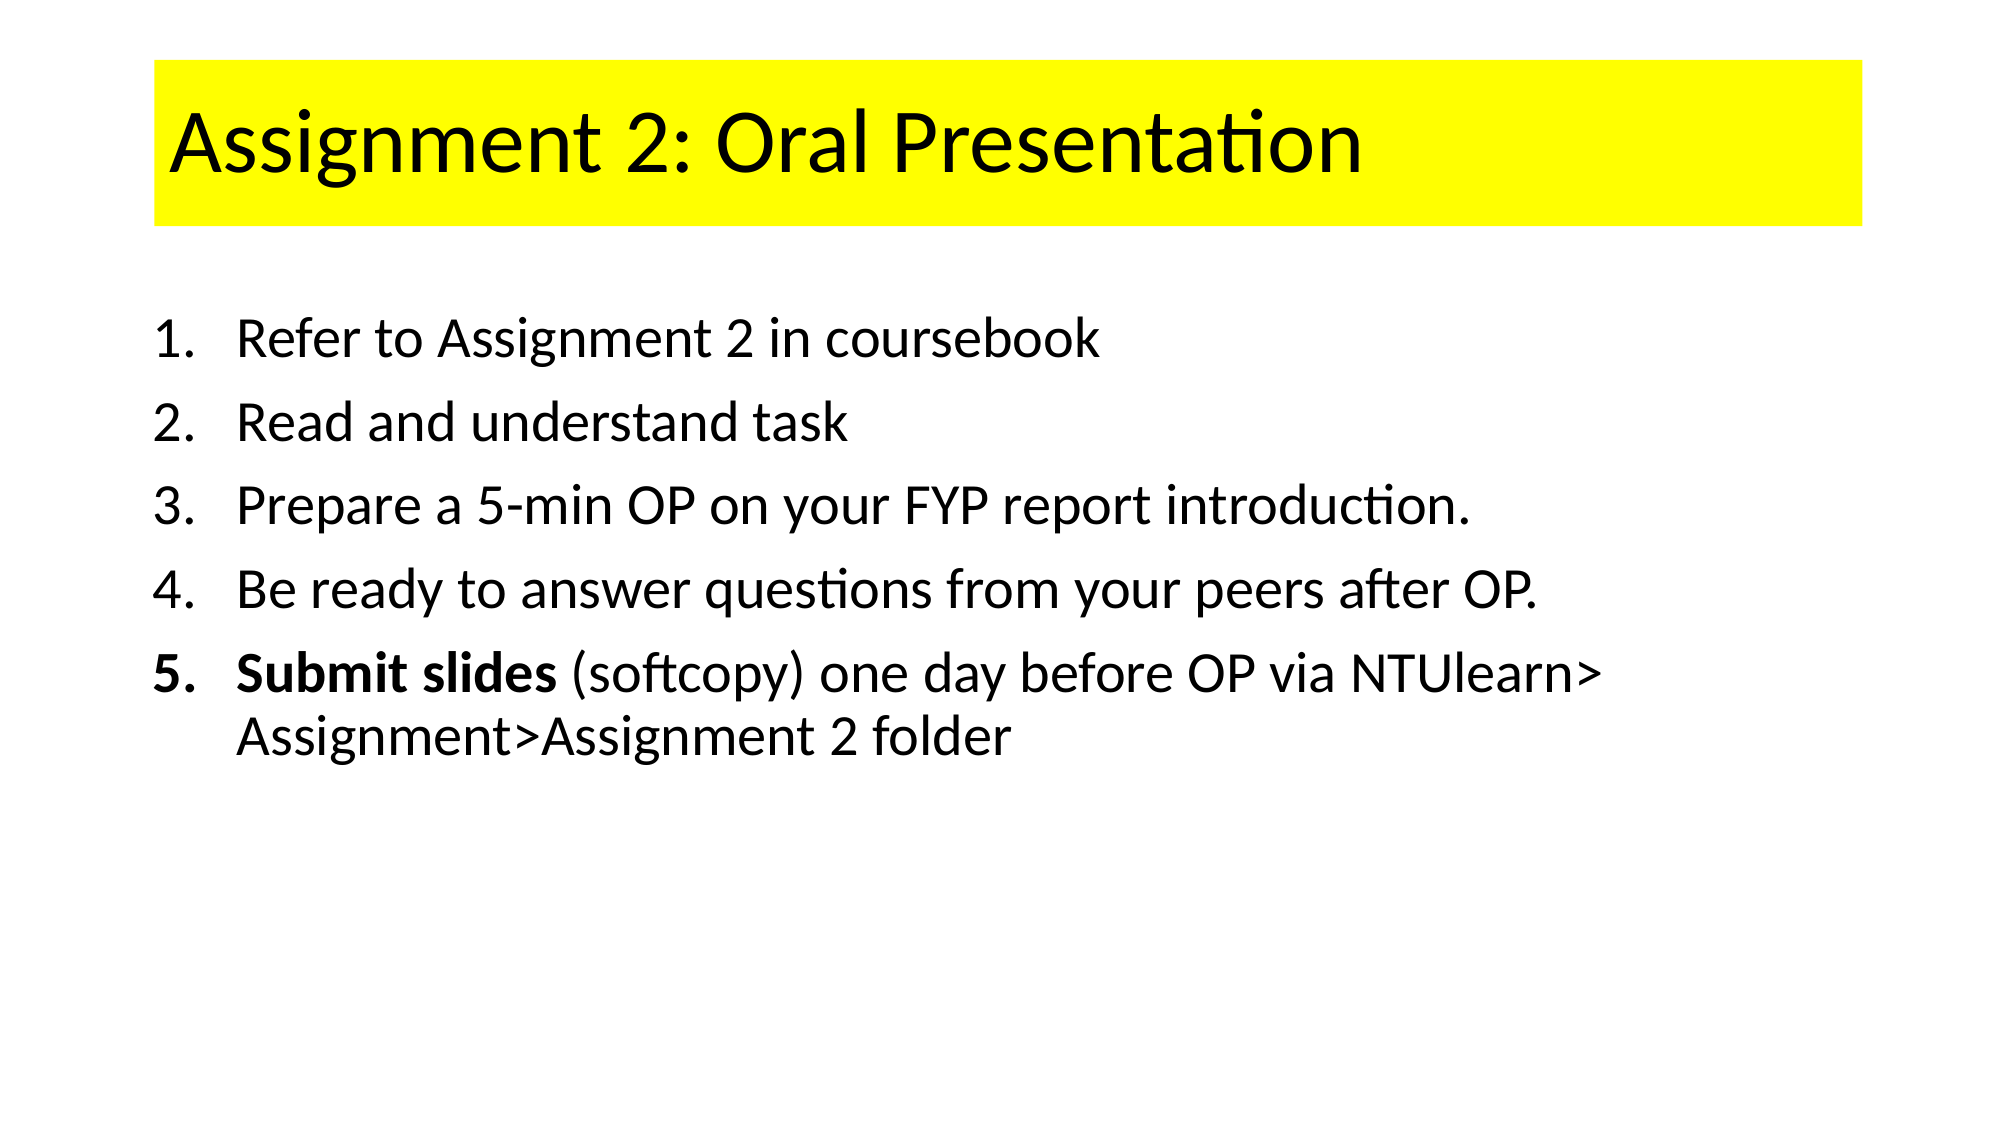

# Assignment 2: Oral Presentation
Refer to Assignment 2 in coursebook
Read and understand task
Prepare a 5-min OP on your FYP report introduction.
Be ready to answer questions from your peers after OP.
Submit slides (softcopy) one day before OP via NTUlearn> Assignment>Assignment 2 folder